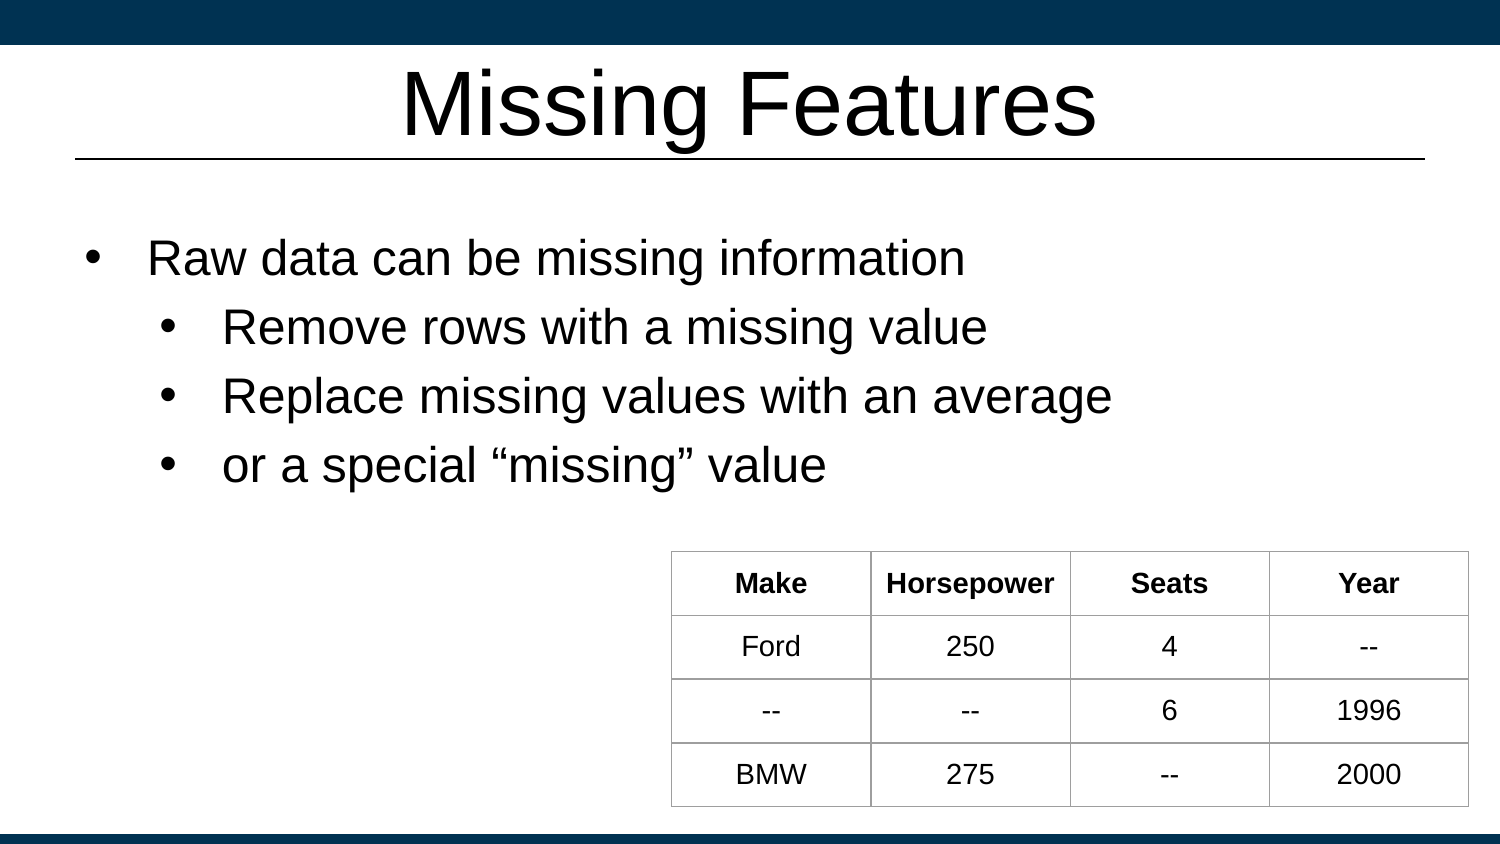

# Missing Features
Raw data can be missing information
Remove rows with a missing value
Replace missing values with an average
or a special “missing” value
| Make | Horsepower | Seats | Year |
| --- | --- | --- | --- |
| Ford | 250 | 4 | -- |
| -- | -- | 6 | 1996 |
| BMW | 275 | -- | 2000 |